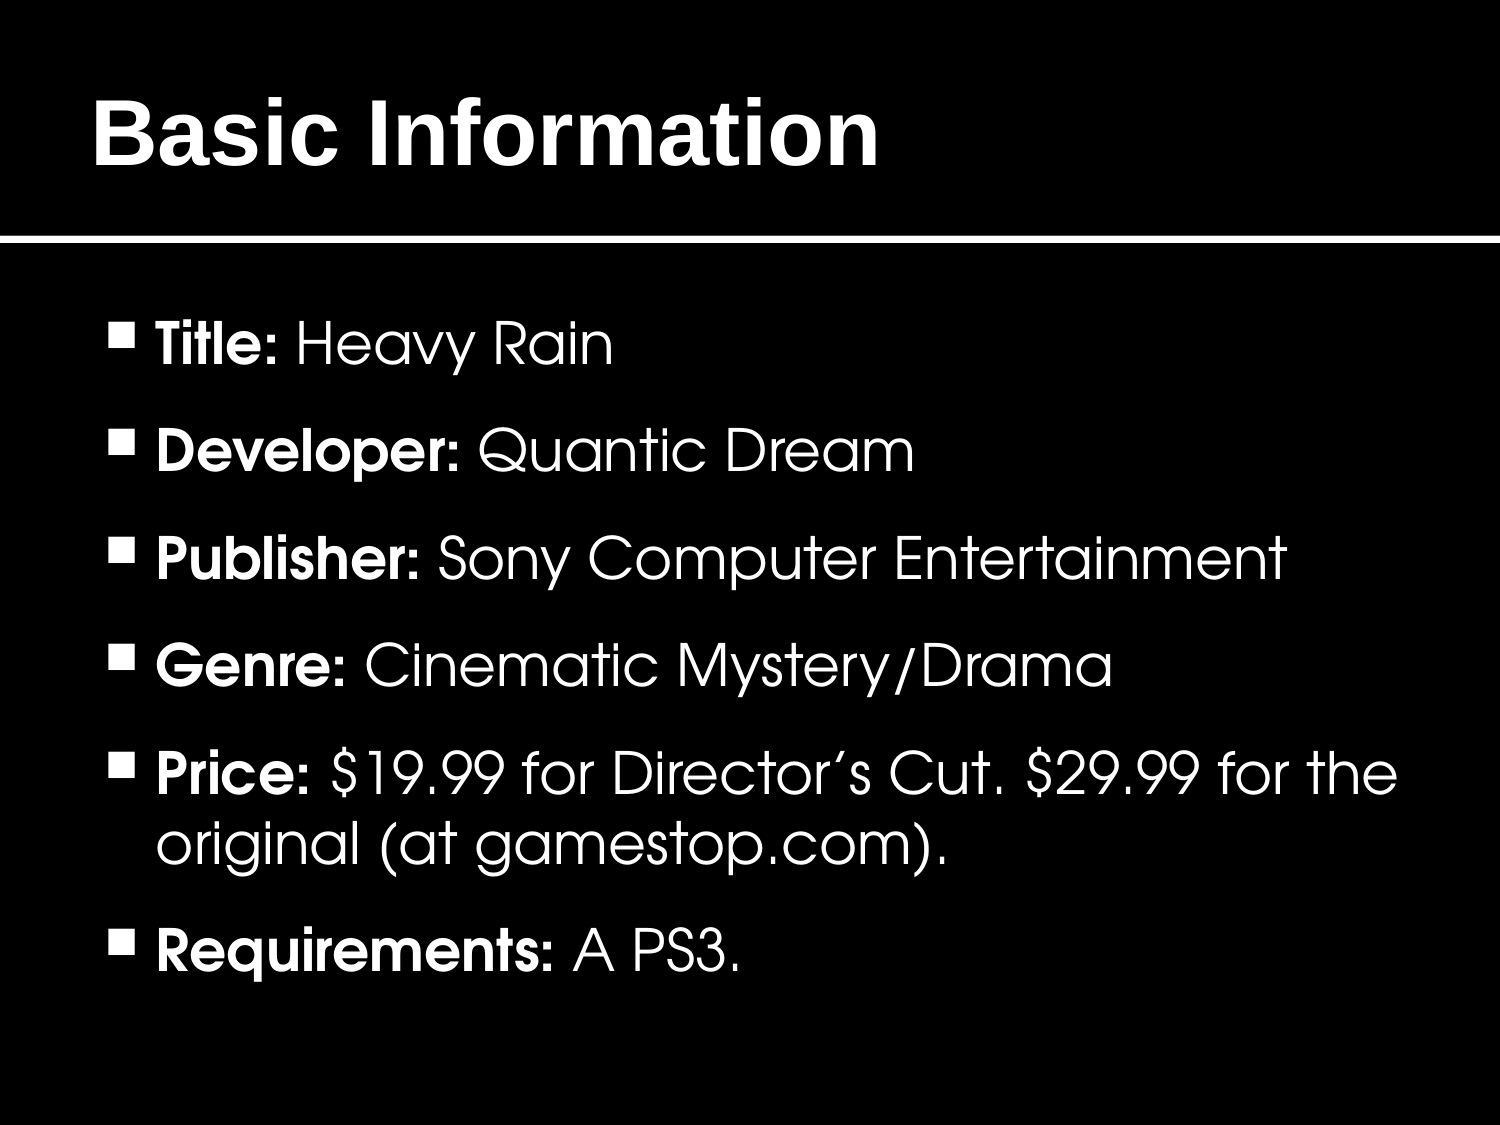

# Basic Information
Title: Heavy Rain
Developer: Quantic Dream
Publisher: Sony Computer Entertainment
Genre: Cinematic Mystery/Drama
Price: $19.99 for Director’s Cut. $29.99 for the original (at gamestop.com).
Requirements: A PS3.